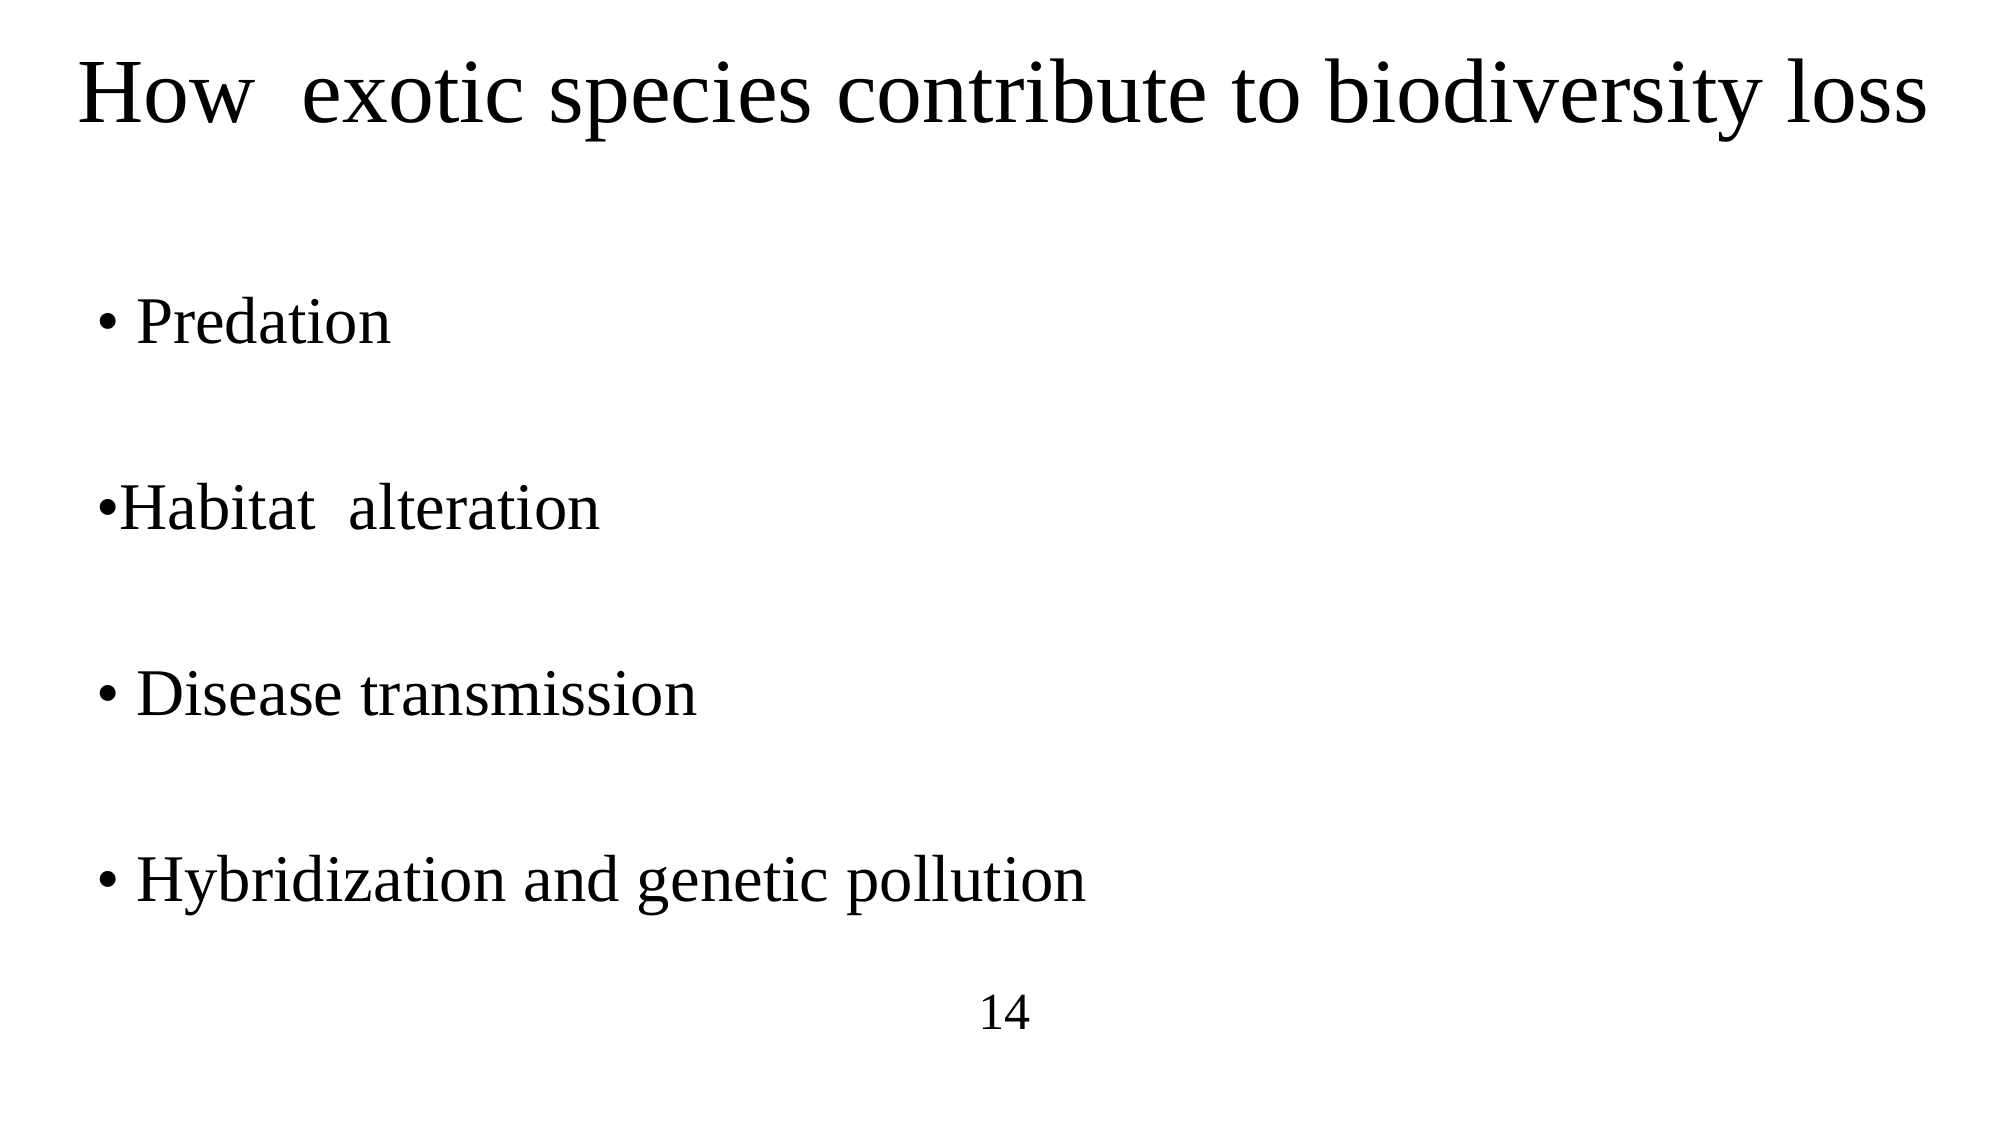

# How  exotic species contribute to biodiversity loss

• Predation

•Habitat  alteration

• Disease transmission

• Hybridization and genetic pollution
14